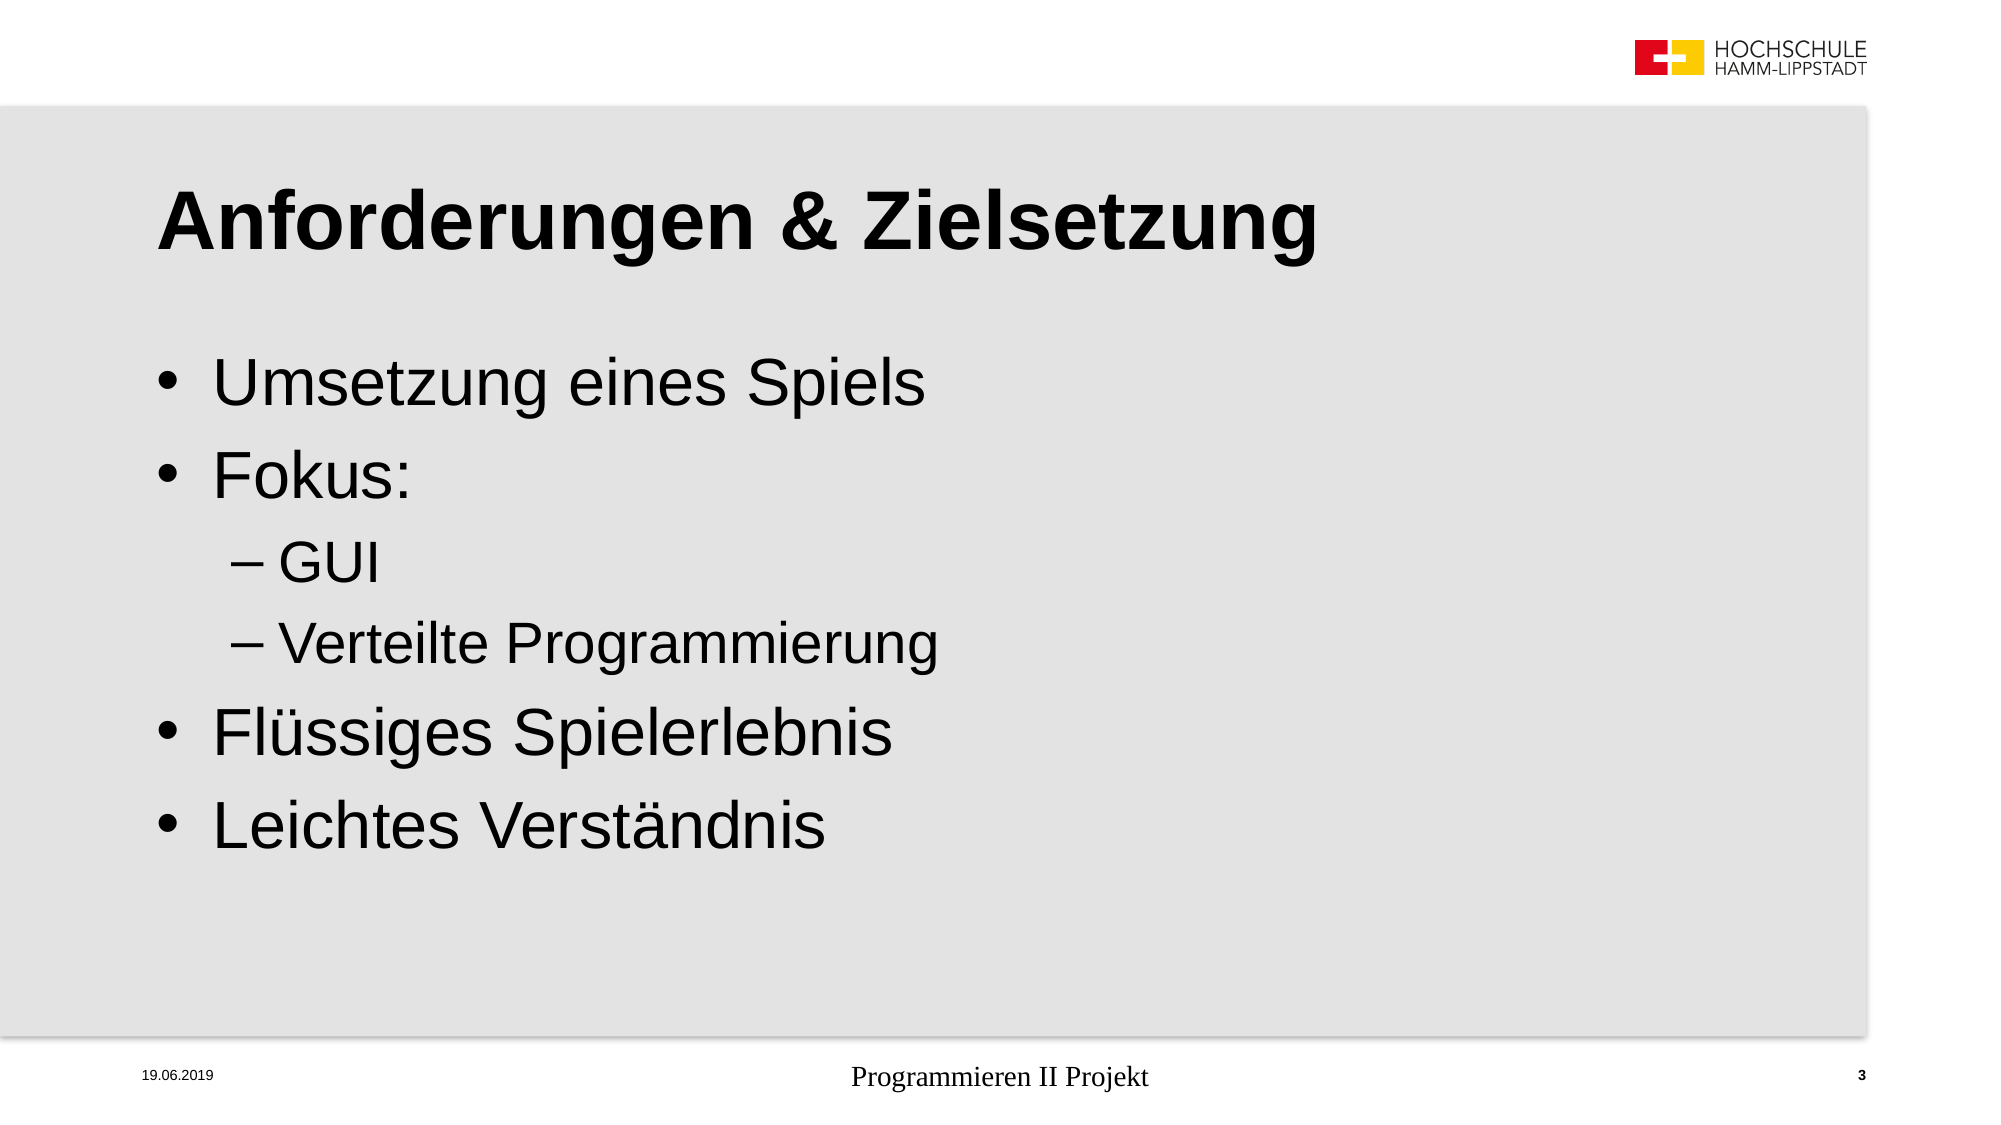

# Anforderungen & Zielsetzung
Umsetzung eines Spiels
Fokus:
GUI
Verteilte Programmierung
Flüssiges Spielerlebnis
Leichtes Verständnis
19.06.2019
Programmieren II Projekt
3